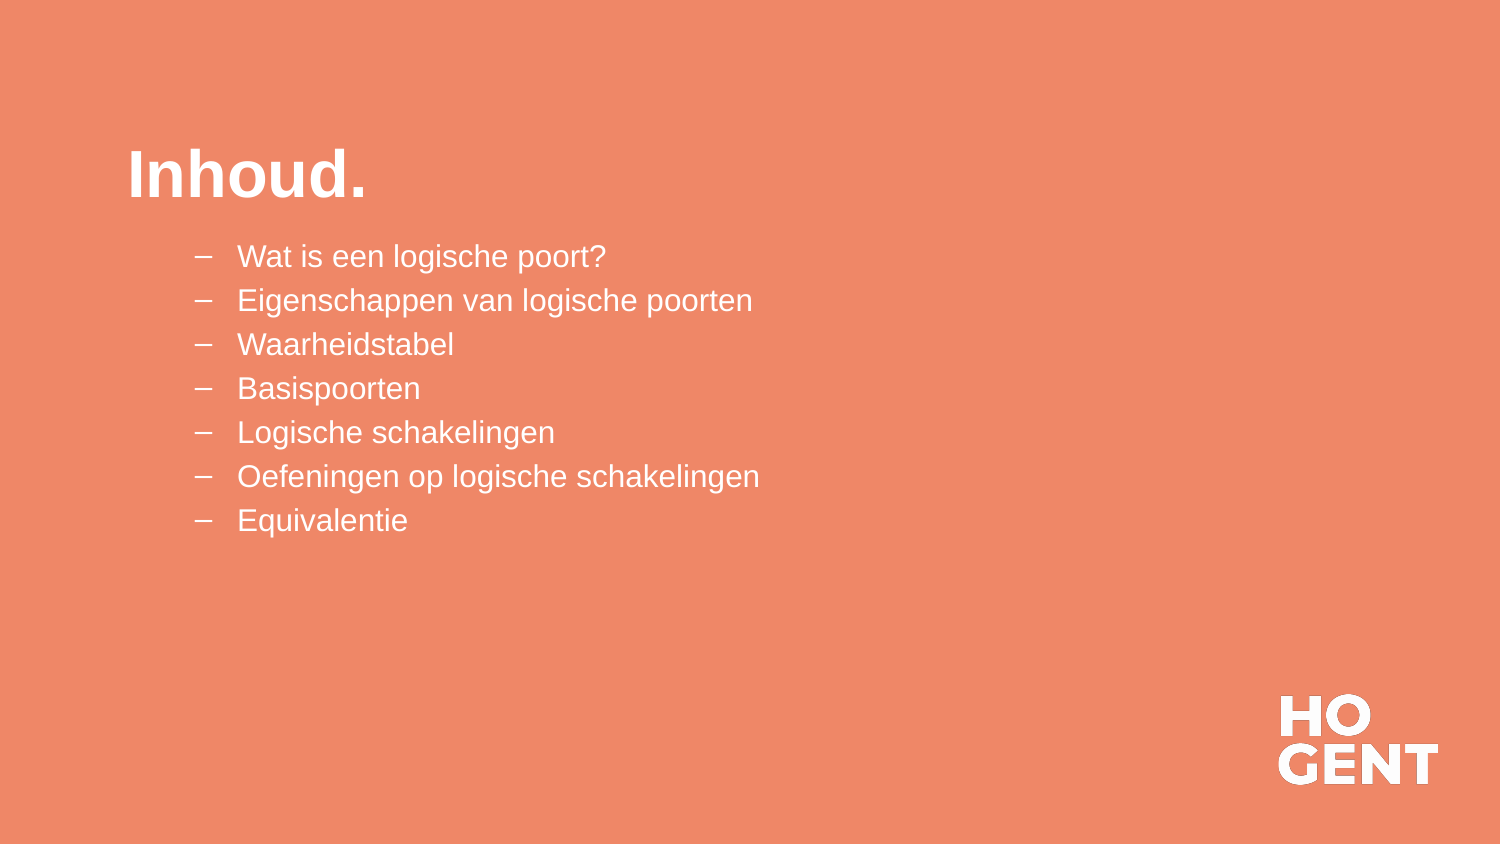

Inhoud.
Wat is een logische poort?
Eigenschappen van logische poorten
Waarheidstabel
Basispoorten
Logische schakelingen
Oefeningen op logische schakelingen
Equivalentie